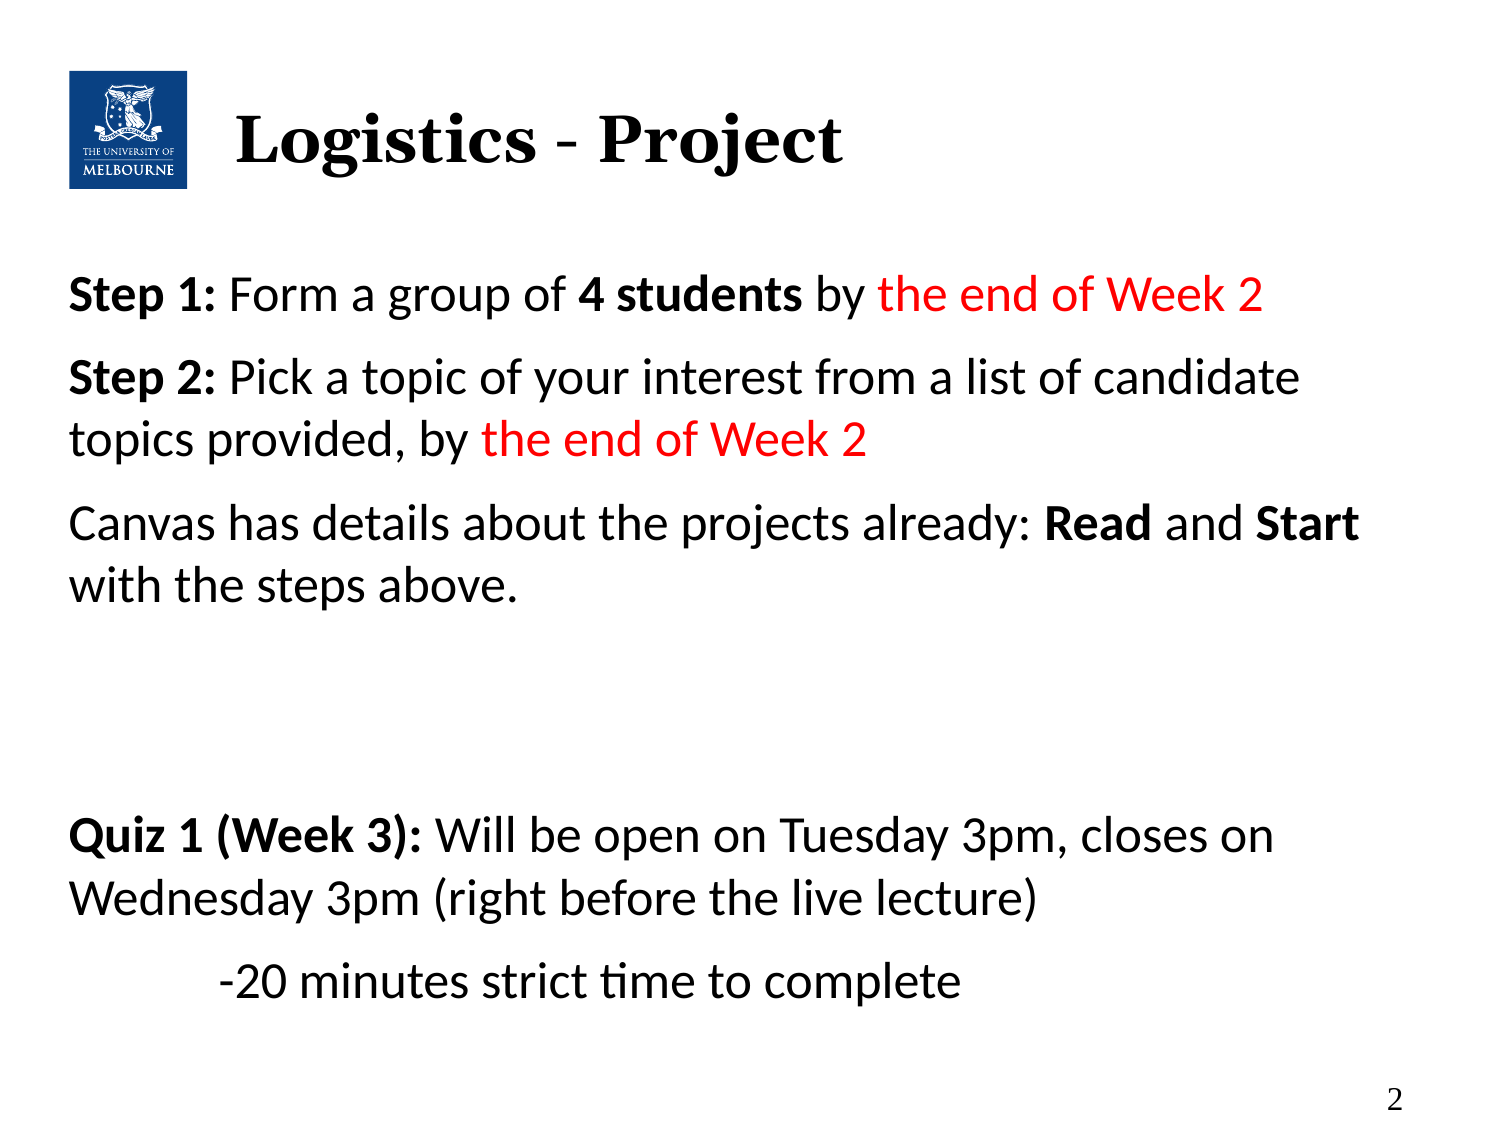

# Logistics - Project
Step 1: Form a group of 4 students by the end of Week 2
Step 2: Pick a topic of your interest from a list of candidate topics provided, by the end of Week 2
Canvas has details about the projects already: Read and Start with the steps above.

Quiz 1 (Week 3): Will be open on Tuesday 3pm, closes on Wednesday 3pm (right before the live lecture)
	-20 minutes strict time to complete